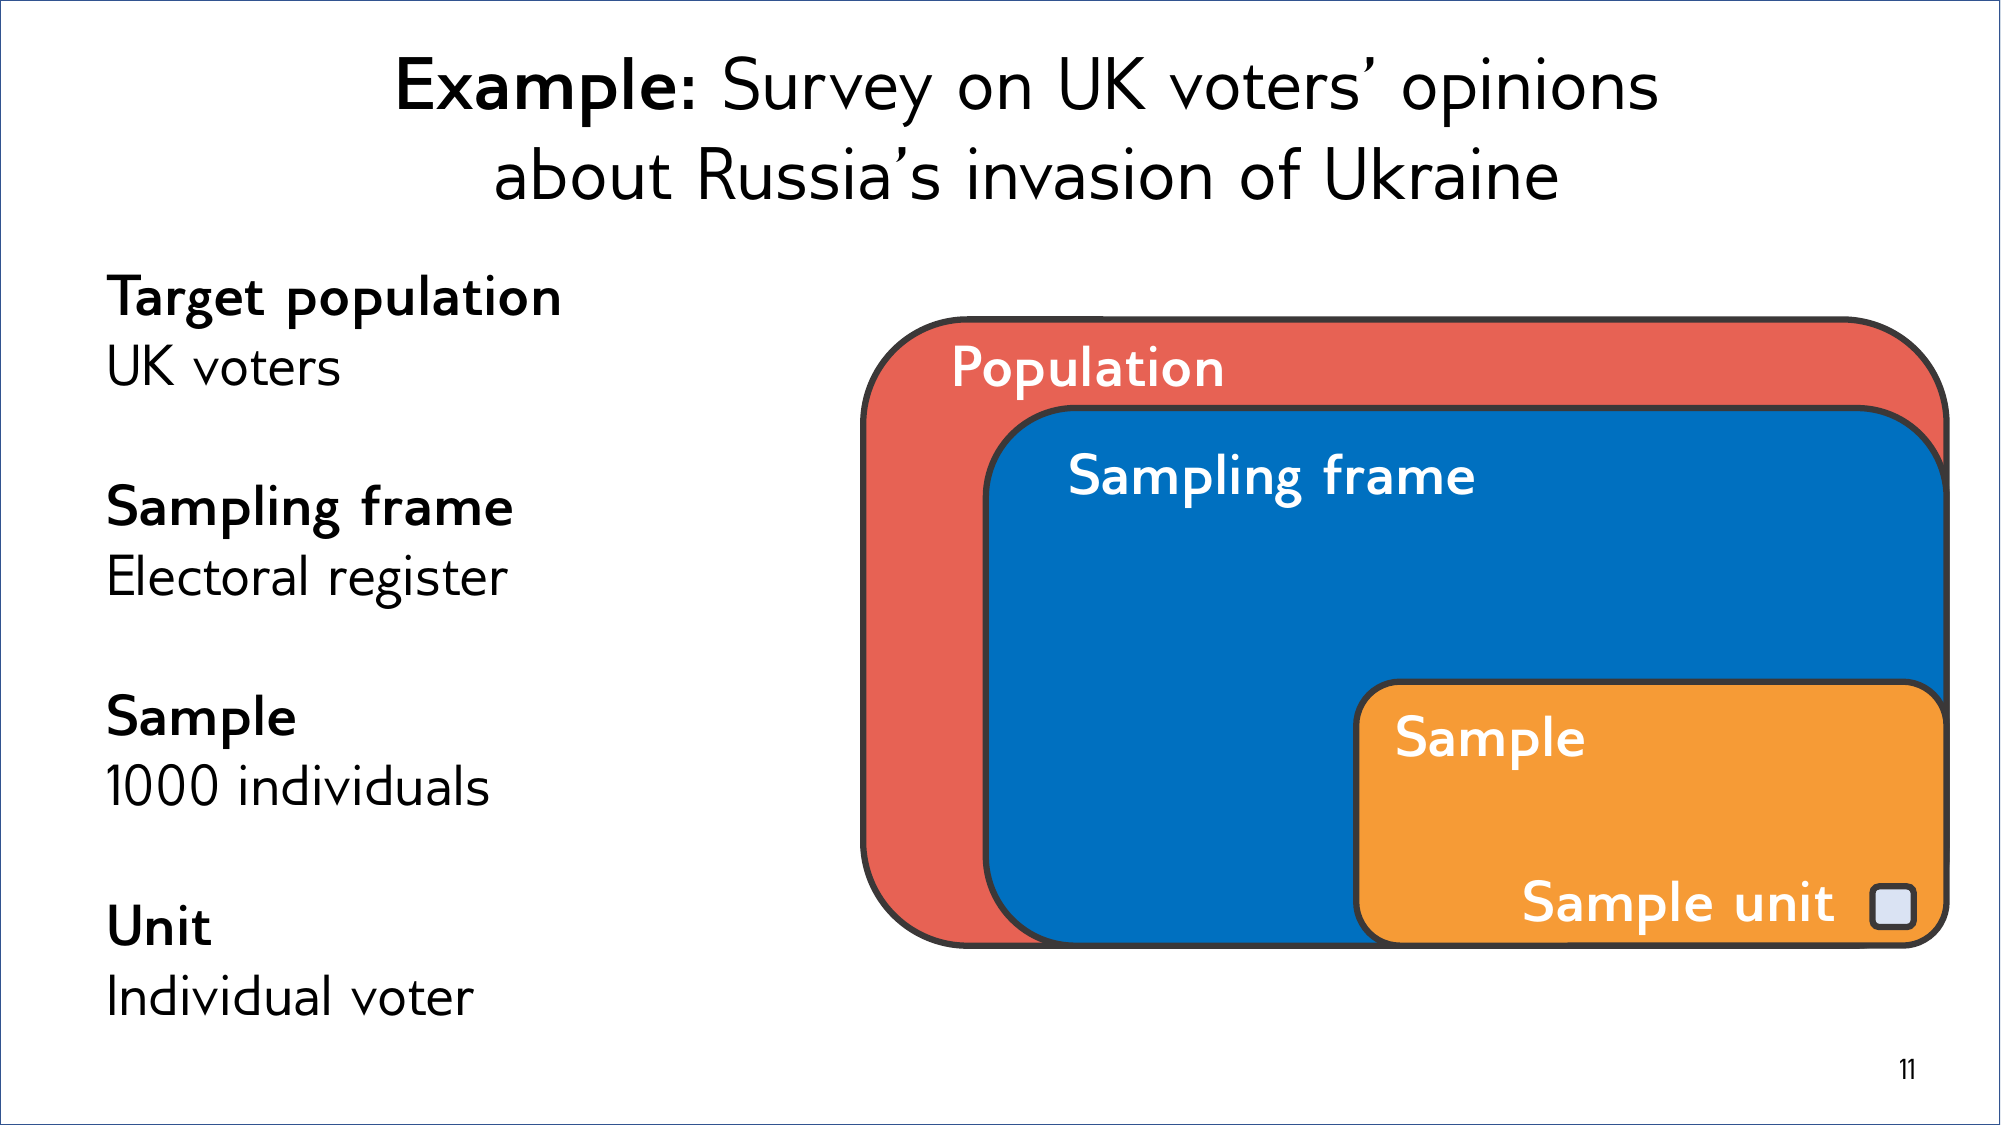

Example: Survey on UK voters’ opinions about Russia’s invasion of Ukraine
Target population
UK voters

Sampling frame
Electoral register

Sample
1000 individuals

Unit
Individual voter

Population

Sampling frame
Sam

Sample
Sample unit

11